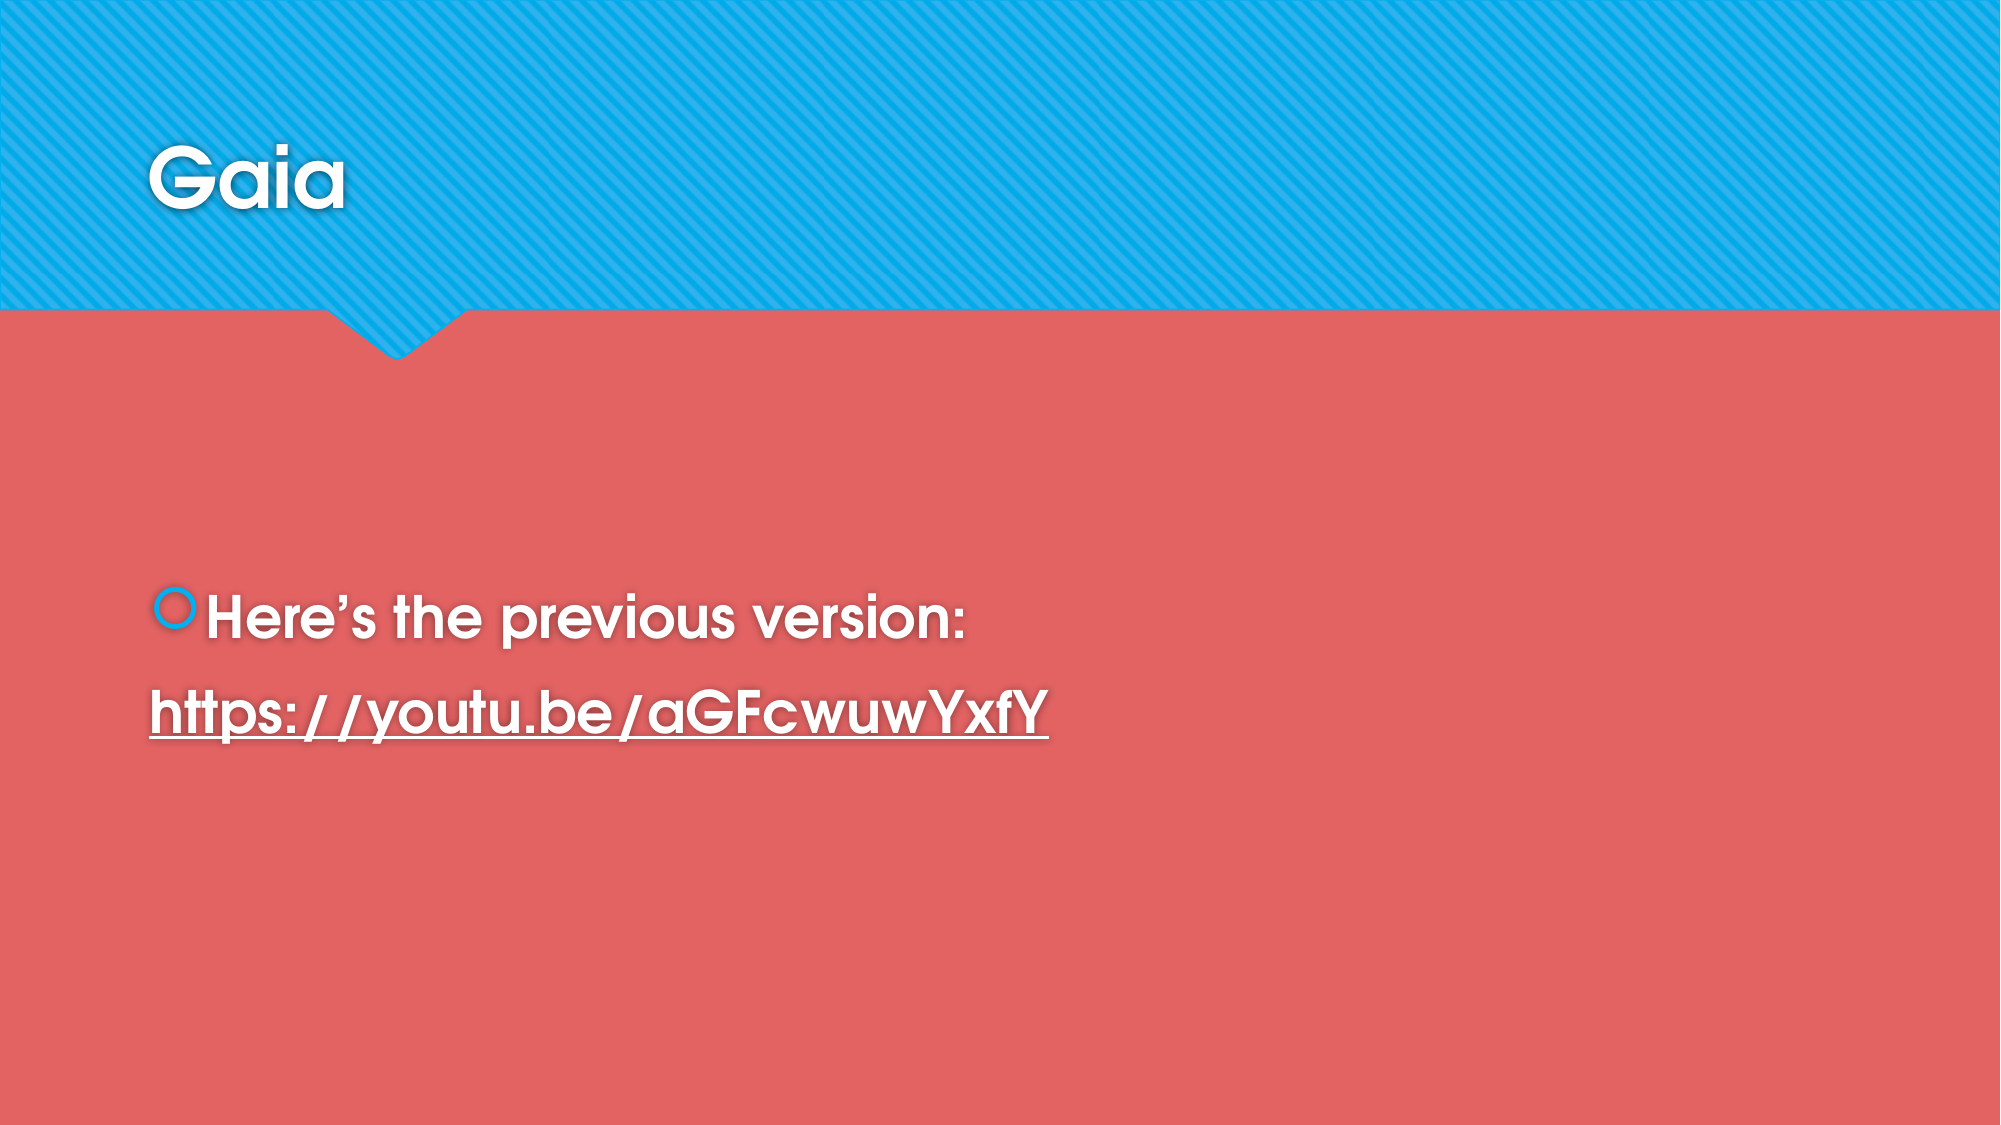

# Gaia
Here’s the previous version:
https://youtu.be/aGFcwuwYxfY